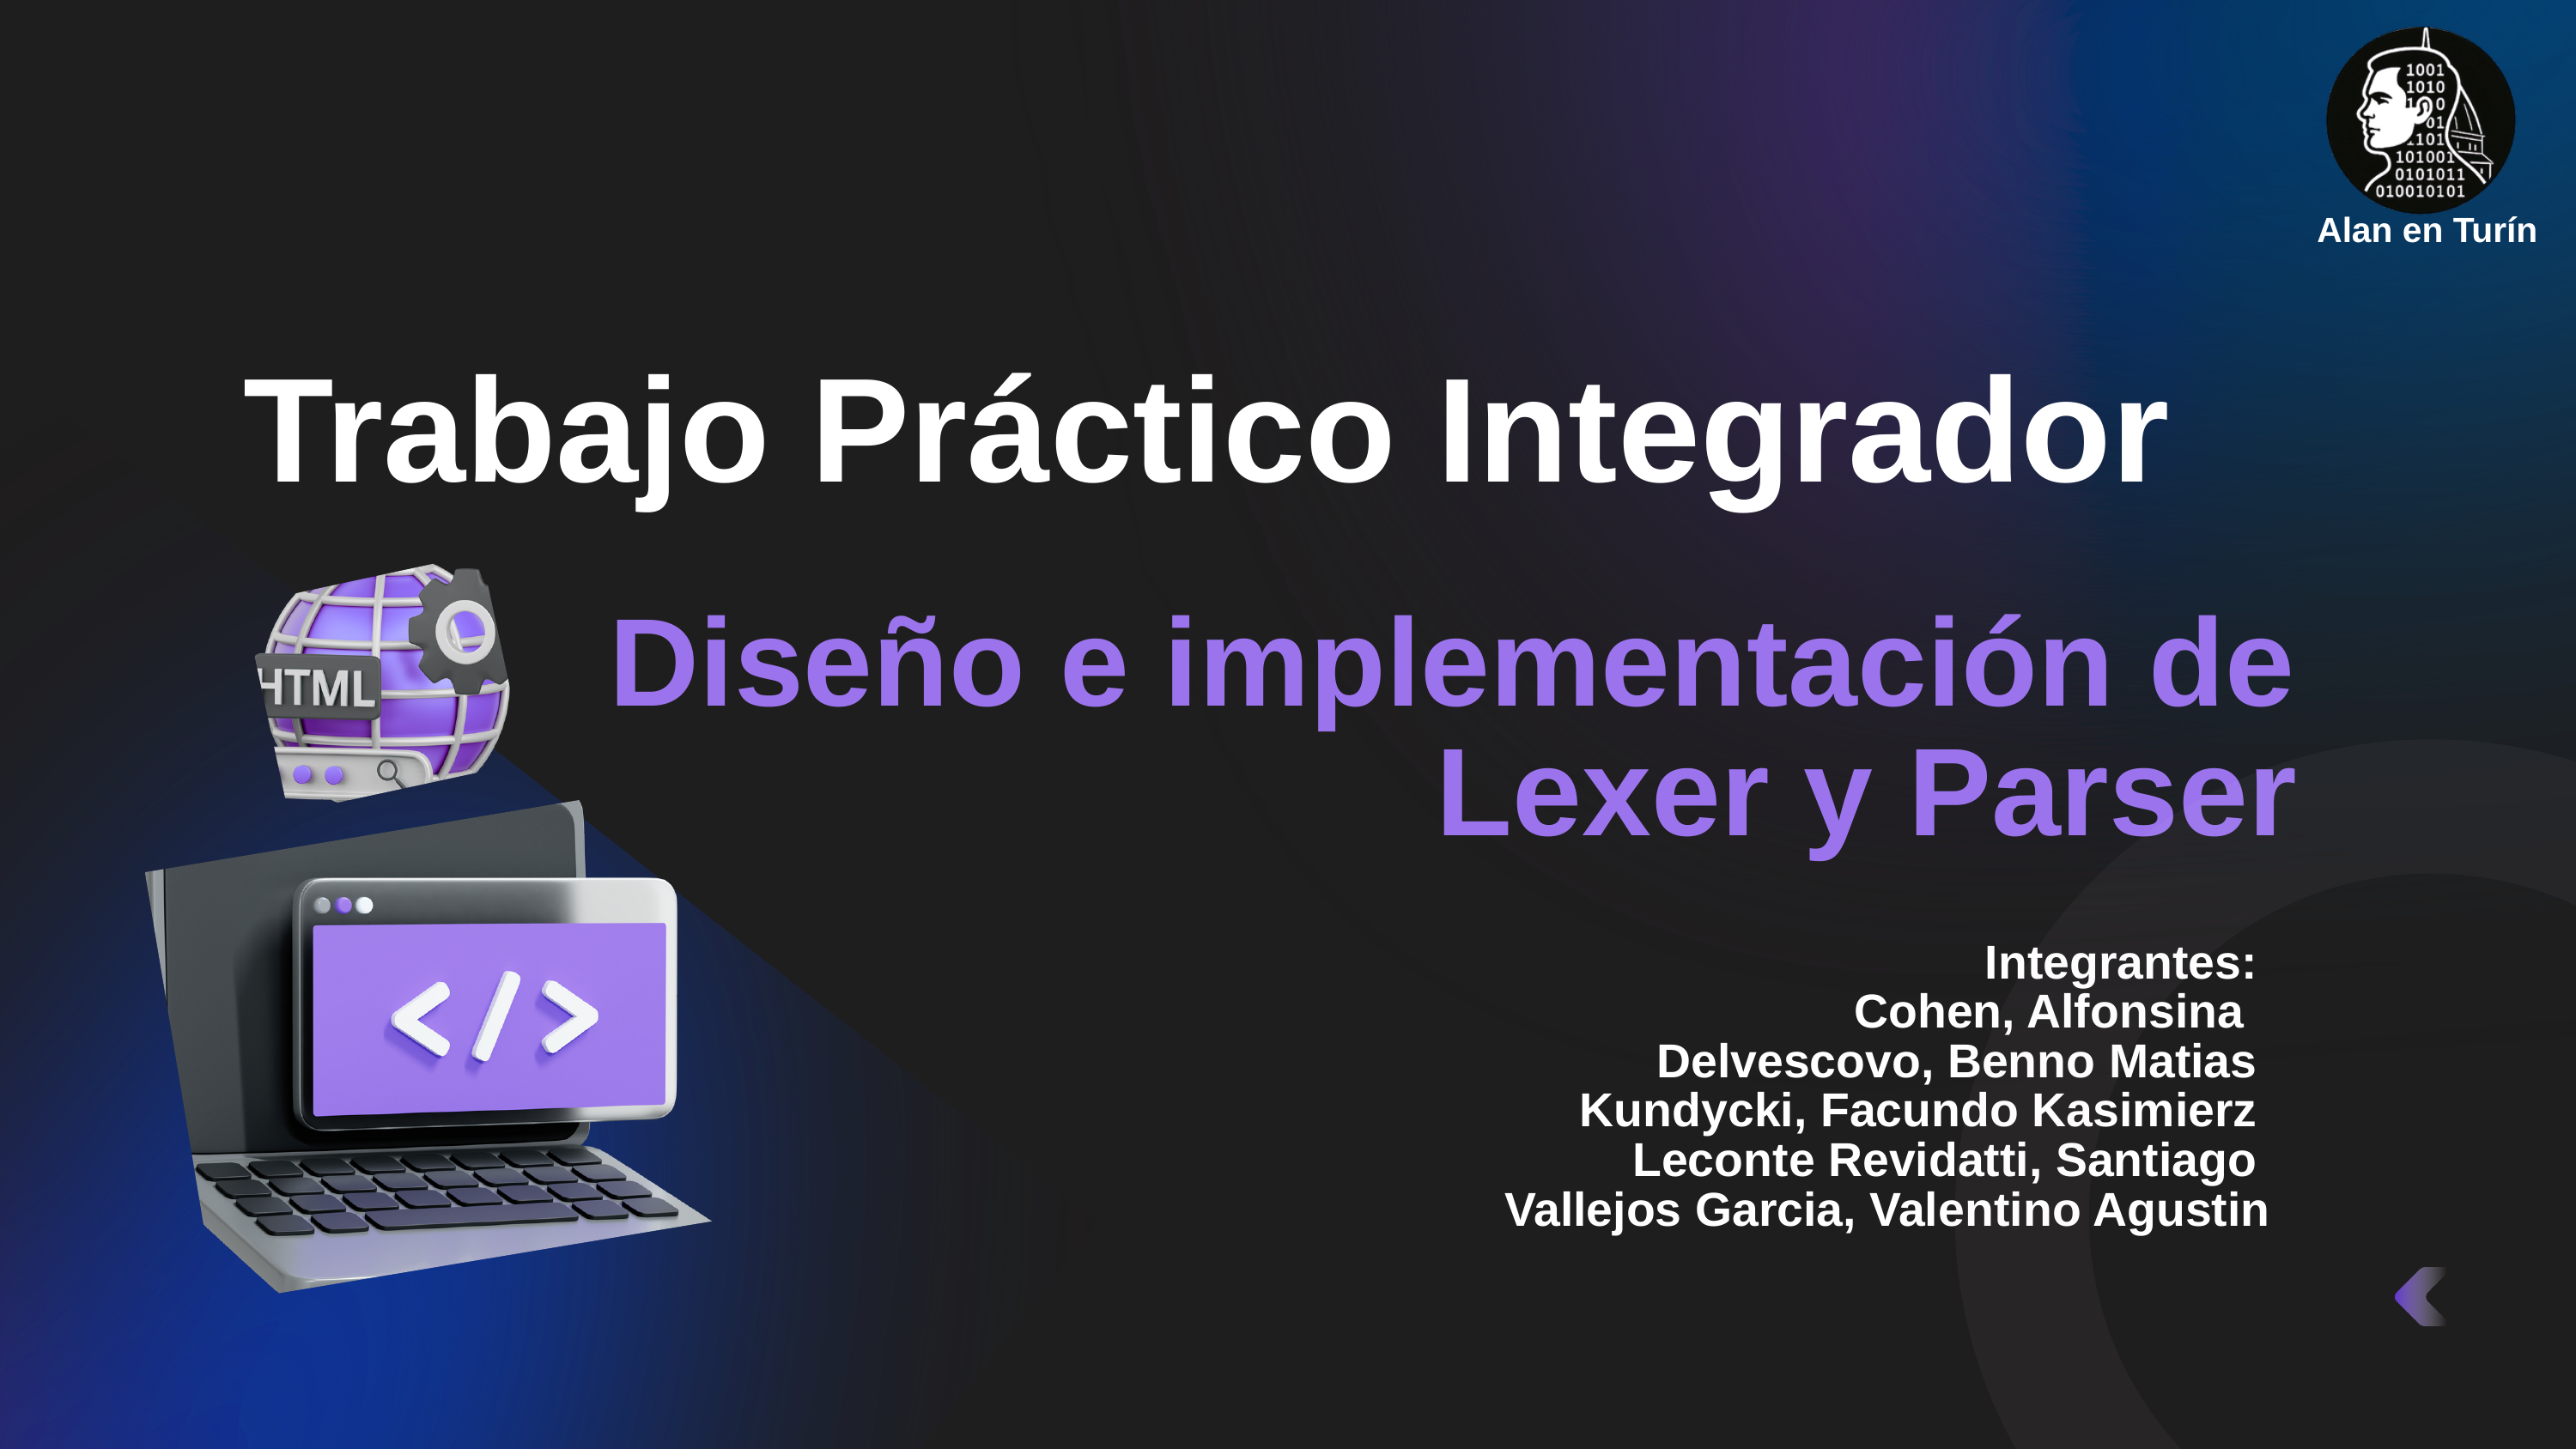

Alan en Turín
Trabajo Práctico Integrador

Diseño e implementación de Lexer y Parser

Integrantes:
Cohen, Alfonsina
Delvescovo, Benno Matias
Kundycki, Facundo Kasimierz
Leconte Revidatti, Santiago
Vallejos Garcia, Valentino Agustin